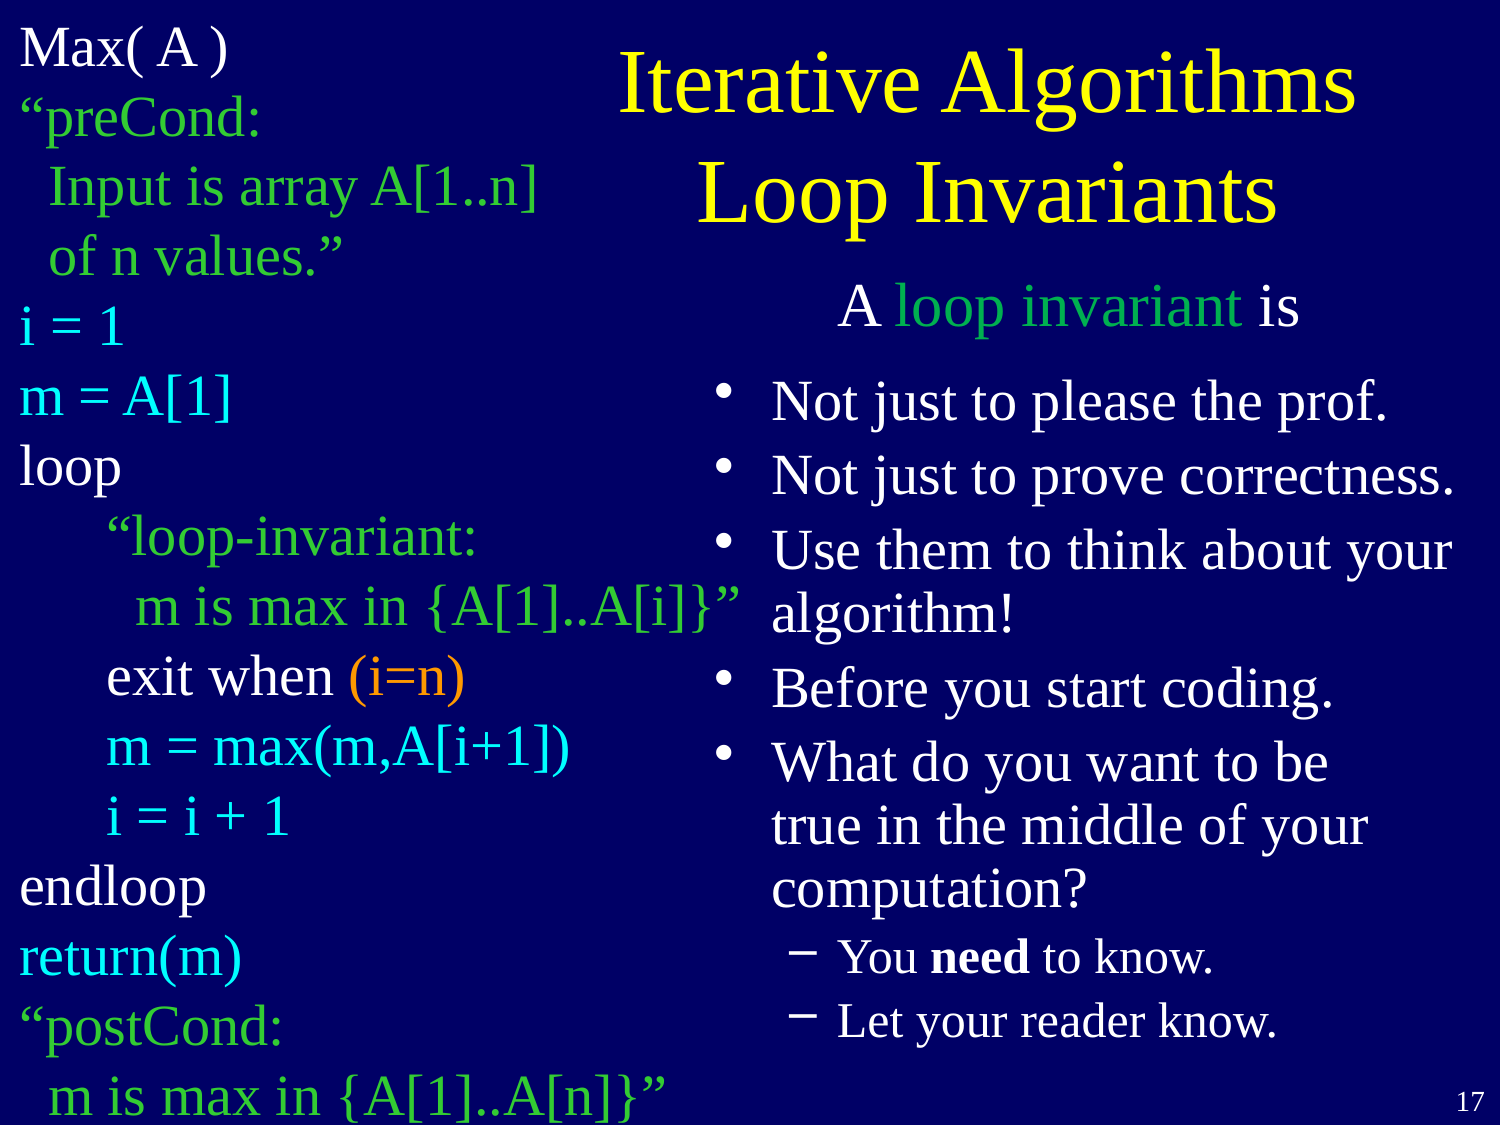

Max( A )
“preCond:
  Input is array A[1..n]
  of n values.”
i = 1
m = A[1]
loop
      “loop-invariant:
        m is max in {A[1]..A[i]}”
      exit when (i=n)
      m = max(m,A[i+1])
      i = i + 1
endloop
return(m)
“postCond:
  m is max in {A[1]..A[n]}”

# Iterative Algorithms Loop Invariants
A loop invariant is
Not just to please the prof.
Not just to prove correctness.
Use them to think about your algorithm!
Before you start coding.
What do you want to be
true in the middle of your computation?
You need to know.
Let your reader know.